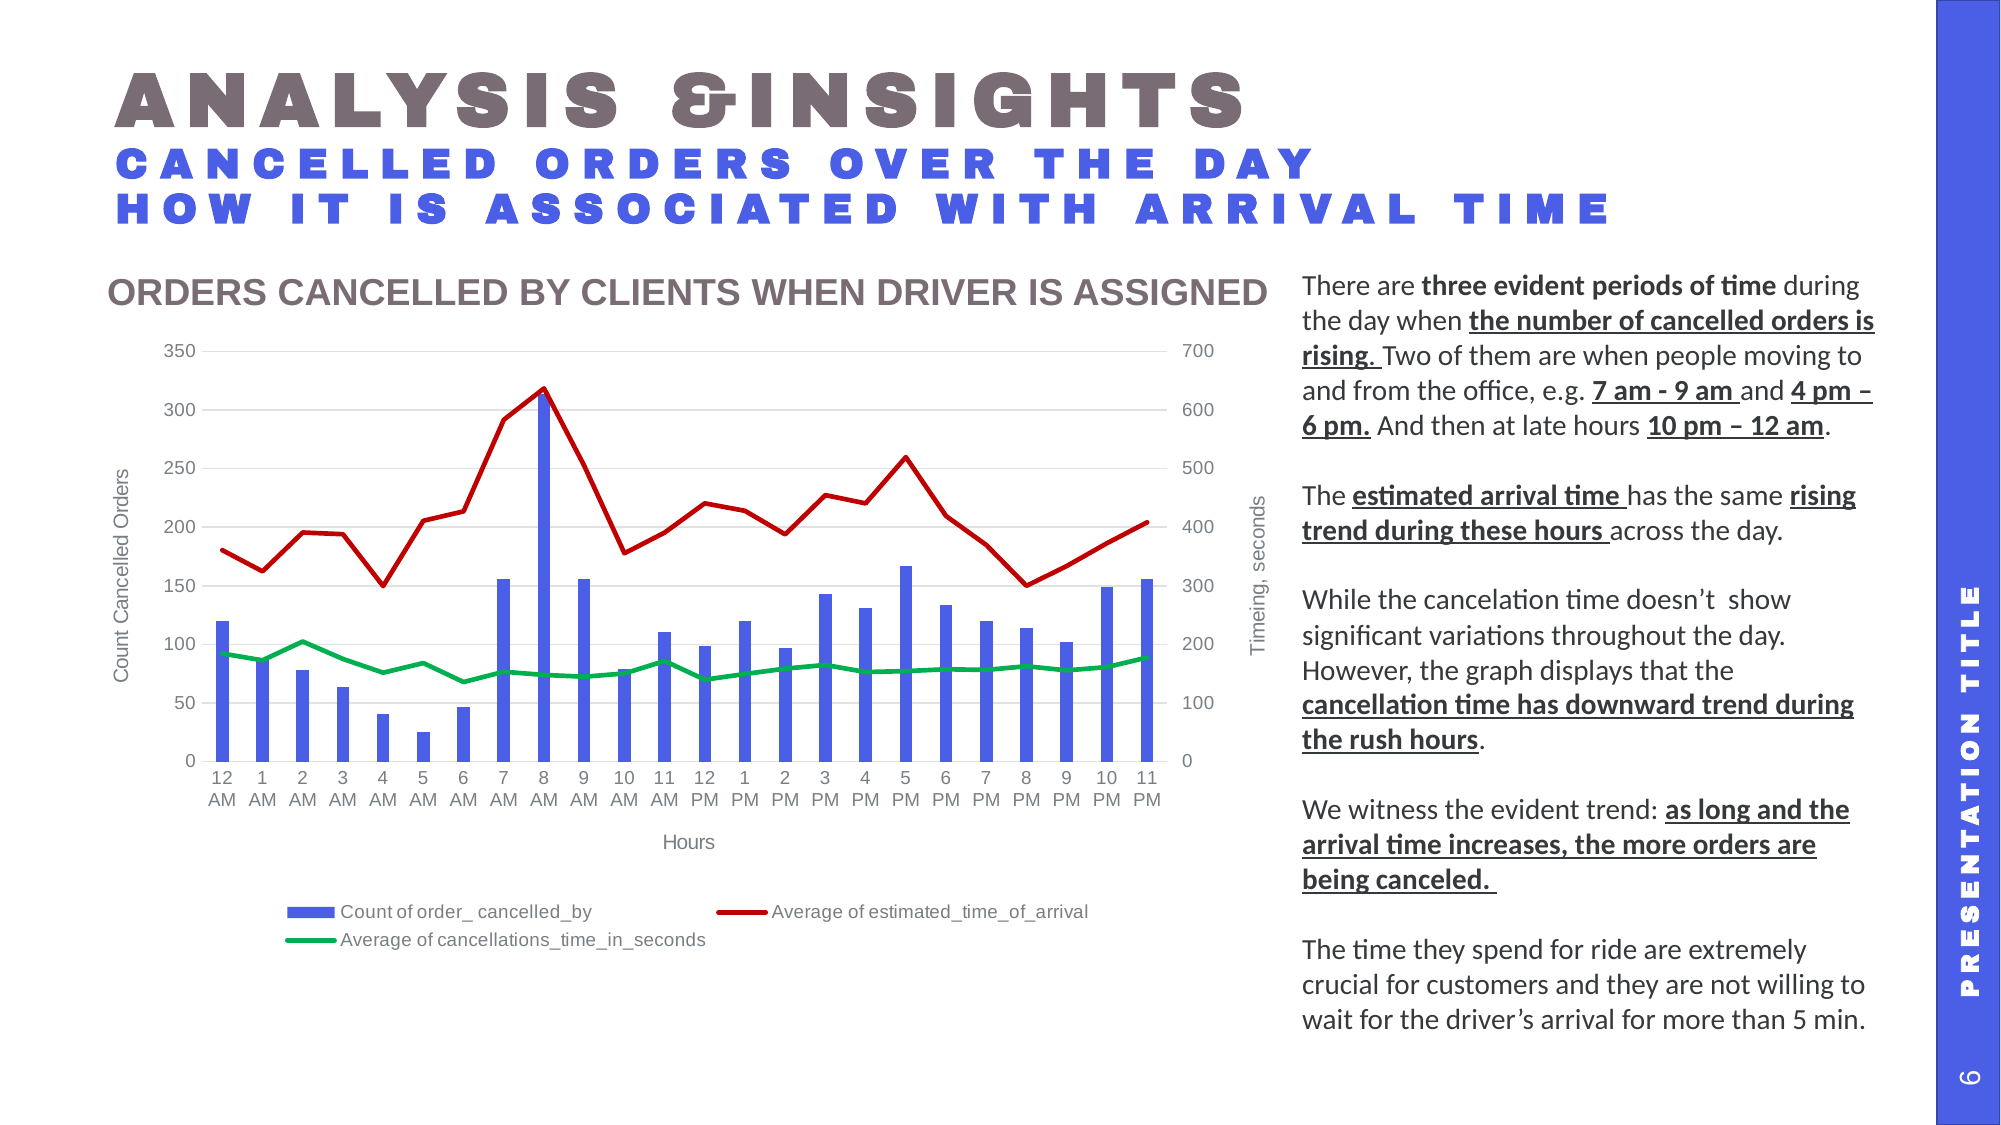

# Analysis &insights Cancelled orders over the day how it is associated with arrival time
There are three evident periods of time during the day when the number of cancelled orders is rising. Two of them are when people moving to and from the office, e.g. 7 am - 9 am and 4 pm – 6 pm. And then at late hours 10 pm – 12 am.

The estimated arrival time has the same rising trend during these hours across the day.

While the cancelation time doesn’t  show significant variations throughout the day. However, the graph displays that the cancellation time has downward trend during the rush hours.

We witness the evident trend: as long and the arrival time increases, the more orders are being canceled.

The time they spend for ride are extremely crucial for customers and they are not willing to wait for the driver’s arrival for more than 5 min.
ORDERS CANCELLED BY CLIENTS WHEN DRIVER IS ASSIGNED

### Chart

| Category | Count of order_ cancelled_by | Average of estimated_time_of_arrival | Average of cancellations_time_in_seconds |
|---|---|---|---|
| 12 AM | 120.0 | 360.94166666666666 | 184.45098039215685 |
| 1 AM | 88.0 | 324.75 | 172.9625 |
| 2 AM | 78.0 | 391.0128205128205 | 205.044776119403 |
| 3 AM | 64.0 | 388.09375 | 175.27777777777777 |
| 4 AM | 41.0 | 299.6585365853659 | 151.74285714285713 |
| 5 AM | 25.0 | 411.12 | 168.2173913043478 |
| 6 AM | 47.0 | 427.1489361702128 | 135.83333333333334 |
| 7 AM | 156.0 | 583.3589743589744 | 153.36301369863014 |
| 8 AM | 314.0 | 636.9108280254777 | 147.9057239057239 |
| 9 AM | 156.0 | 504.89102564102564 | 144.9496402877698 |
| 10 AM | 79.0 | 355.55696202531647 | 150.47297297297297 |
| 11 AM | 111.0 | 390.9549549549549 | 171.77083333333334 |
| 12 PM | 99.0 | 440.7878787878788 | 139.87058823529412 |
| 1 PM | 120.0 | 428.025 | 149.52336448598132 |
| 2 PM | 97.0 | 387.83505154639175 | 158.76136363636363 |
| 3 PM | 143.0 | 454.7902097902098 | 164.97761194029852 |
| 4 PM | 131.0 | 440.74045801526717 | 152.90833333333333 |
| 5 PM | 167.0 | 519.7425149700599 | 154.5374149659864 |
| 6 PM | 134.0 | 419.1865671641791 | 157.57264957264957 |
| 7 PM | 120.0 | 369.81666666666666 | 156.48214285714286 |
| 8 PM | 114.0 | 300.0964912280702 | 162.89622641509433 |
| 9 PM | 102.0 | 333.8529411764706 | 155.72826086956522 |
| 10 PM | 149.0 | 372.744966442953 | 161.3233082706767 |
| 11 PM | 156.0 | 408.4294871794872 | 177.69402985074626 |
Presentation Title
6